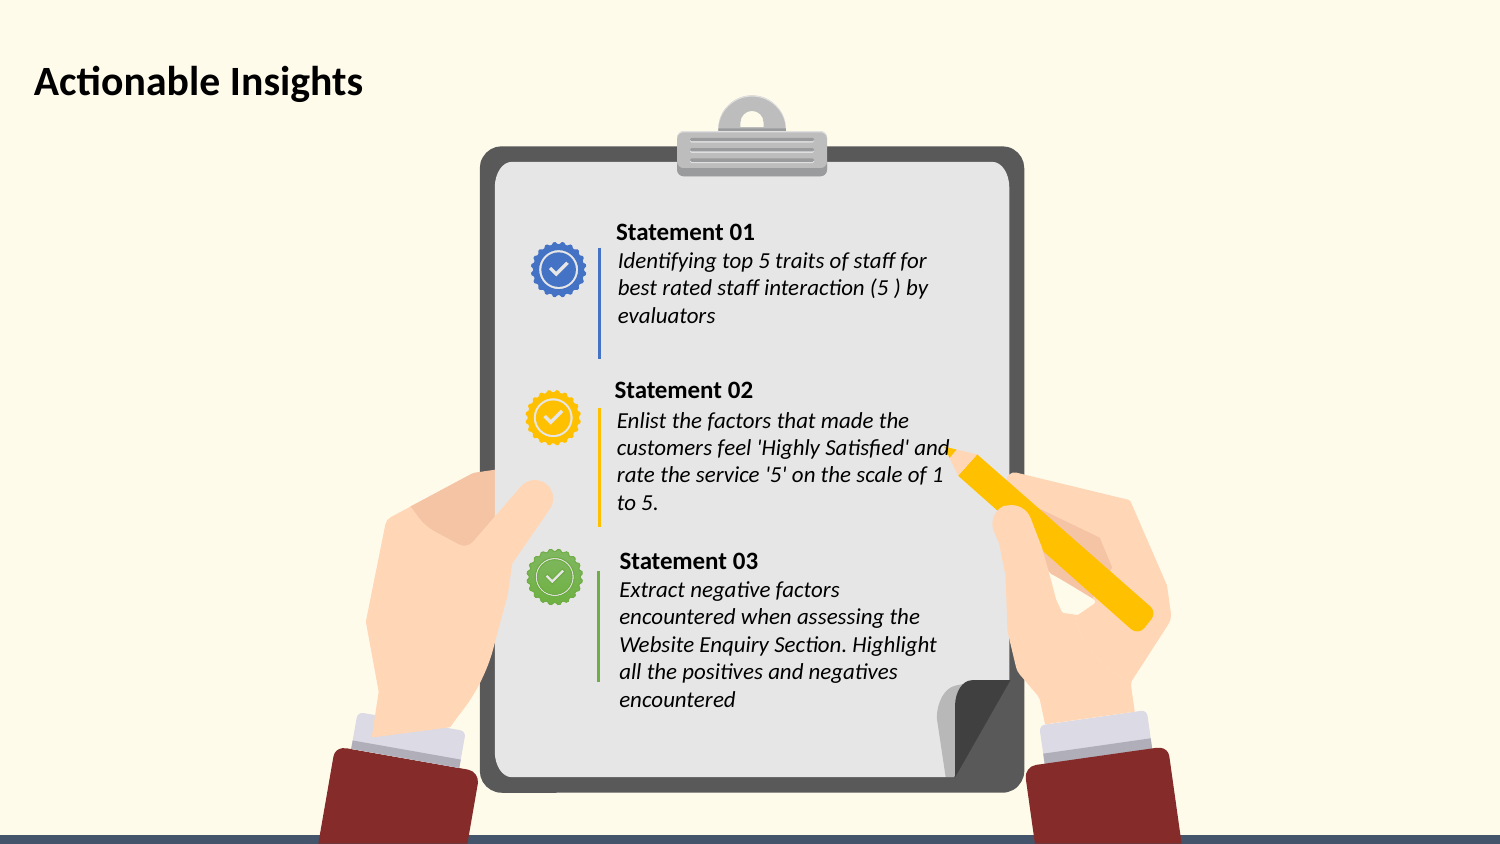

# Actionable Insights

Statement 01
Identifying top 5 traits of staff for best rated staff interaction (5 ) by evaluators

Statement 02

Enlist the factors that made the customers feel 'Highly Satisfied' and rate the service '5' on the scale of 1 to 5.

Statement 03

Extract negative factors encountered when assessing the Website Enquiry Section. Highlight all the positives and negatives encountered